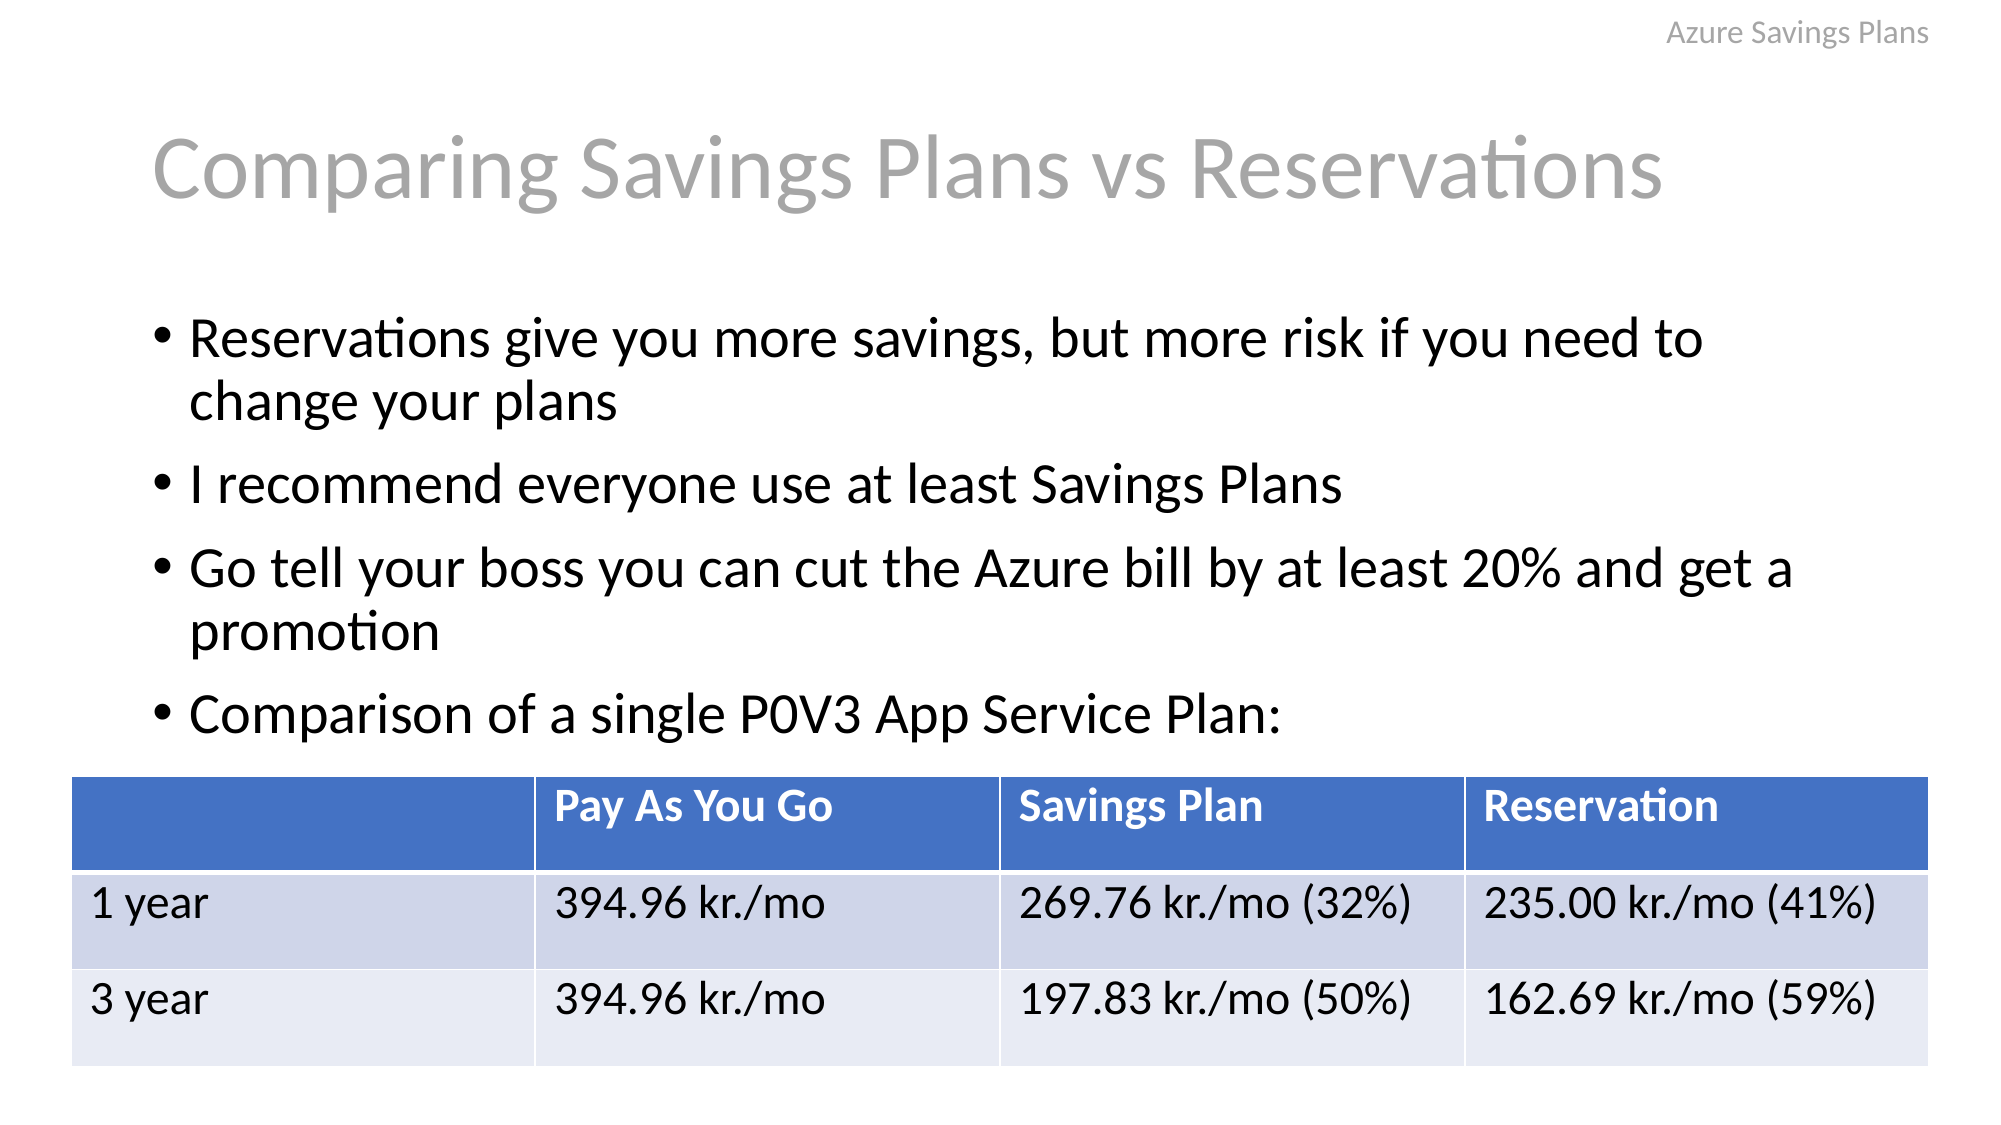

Azure Savings Plans
# Comparing Savings Plans vs Reservations
Reservations give you more savings, but more risk if you need to change your plans
I recommend everyone use at least Savings Plans
Go tell your boss you can cut the Azure bill by at least 20% and get a promotion
Comparison of a single P0V3 App Service Plan:

|  | Pay As You Go | Savings Plan | Reservation |
| --- | --- | --- | --- |
| 1 year | 394.96 kr./mo | 269.76 kr./mo (32%) | 235.00 kr./mo (41%) |
| 3 year | 394.96 kr./mo | 197.83 kr./mo (50%) | 162.69 kr./mo (59%) |